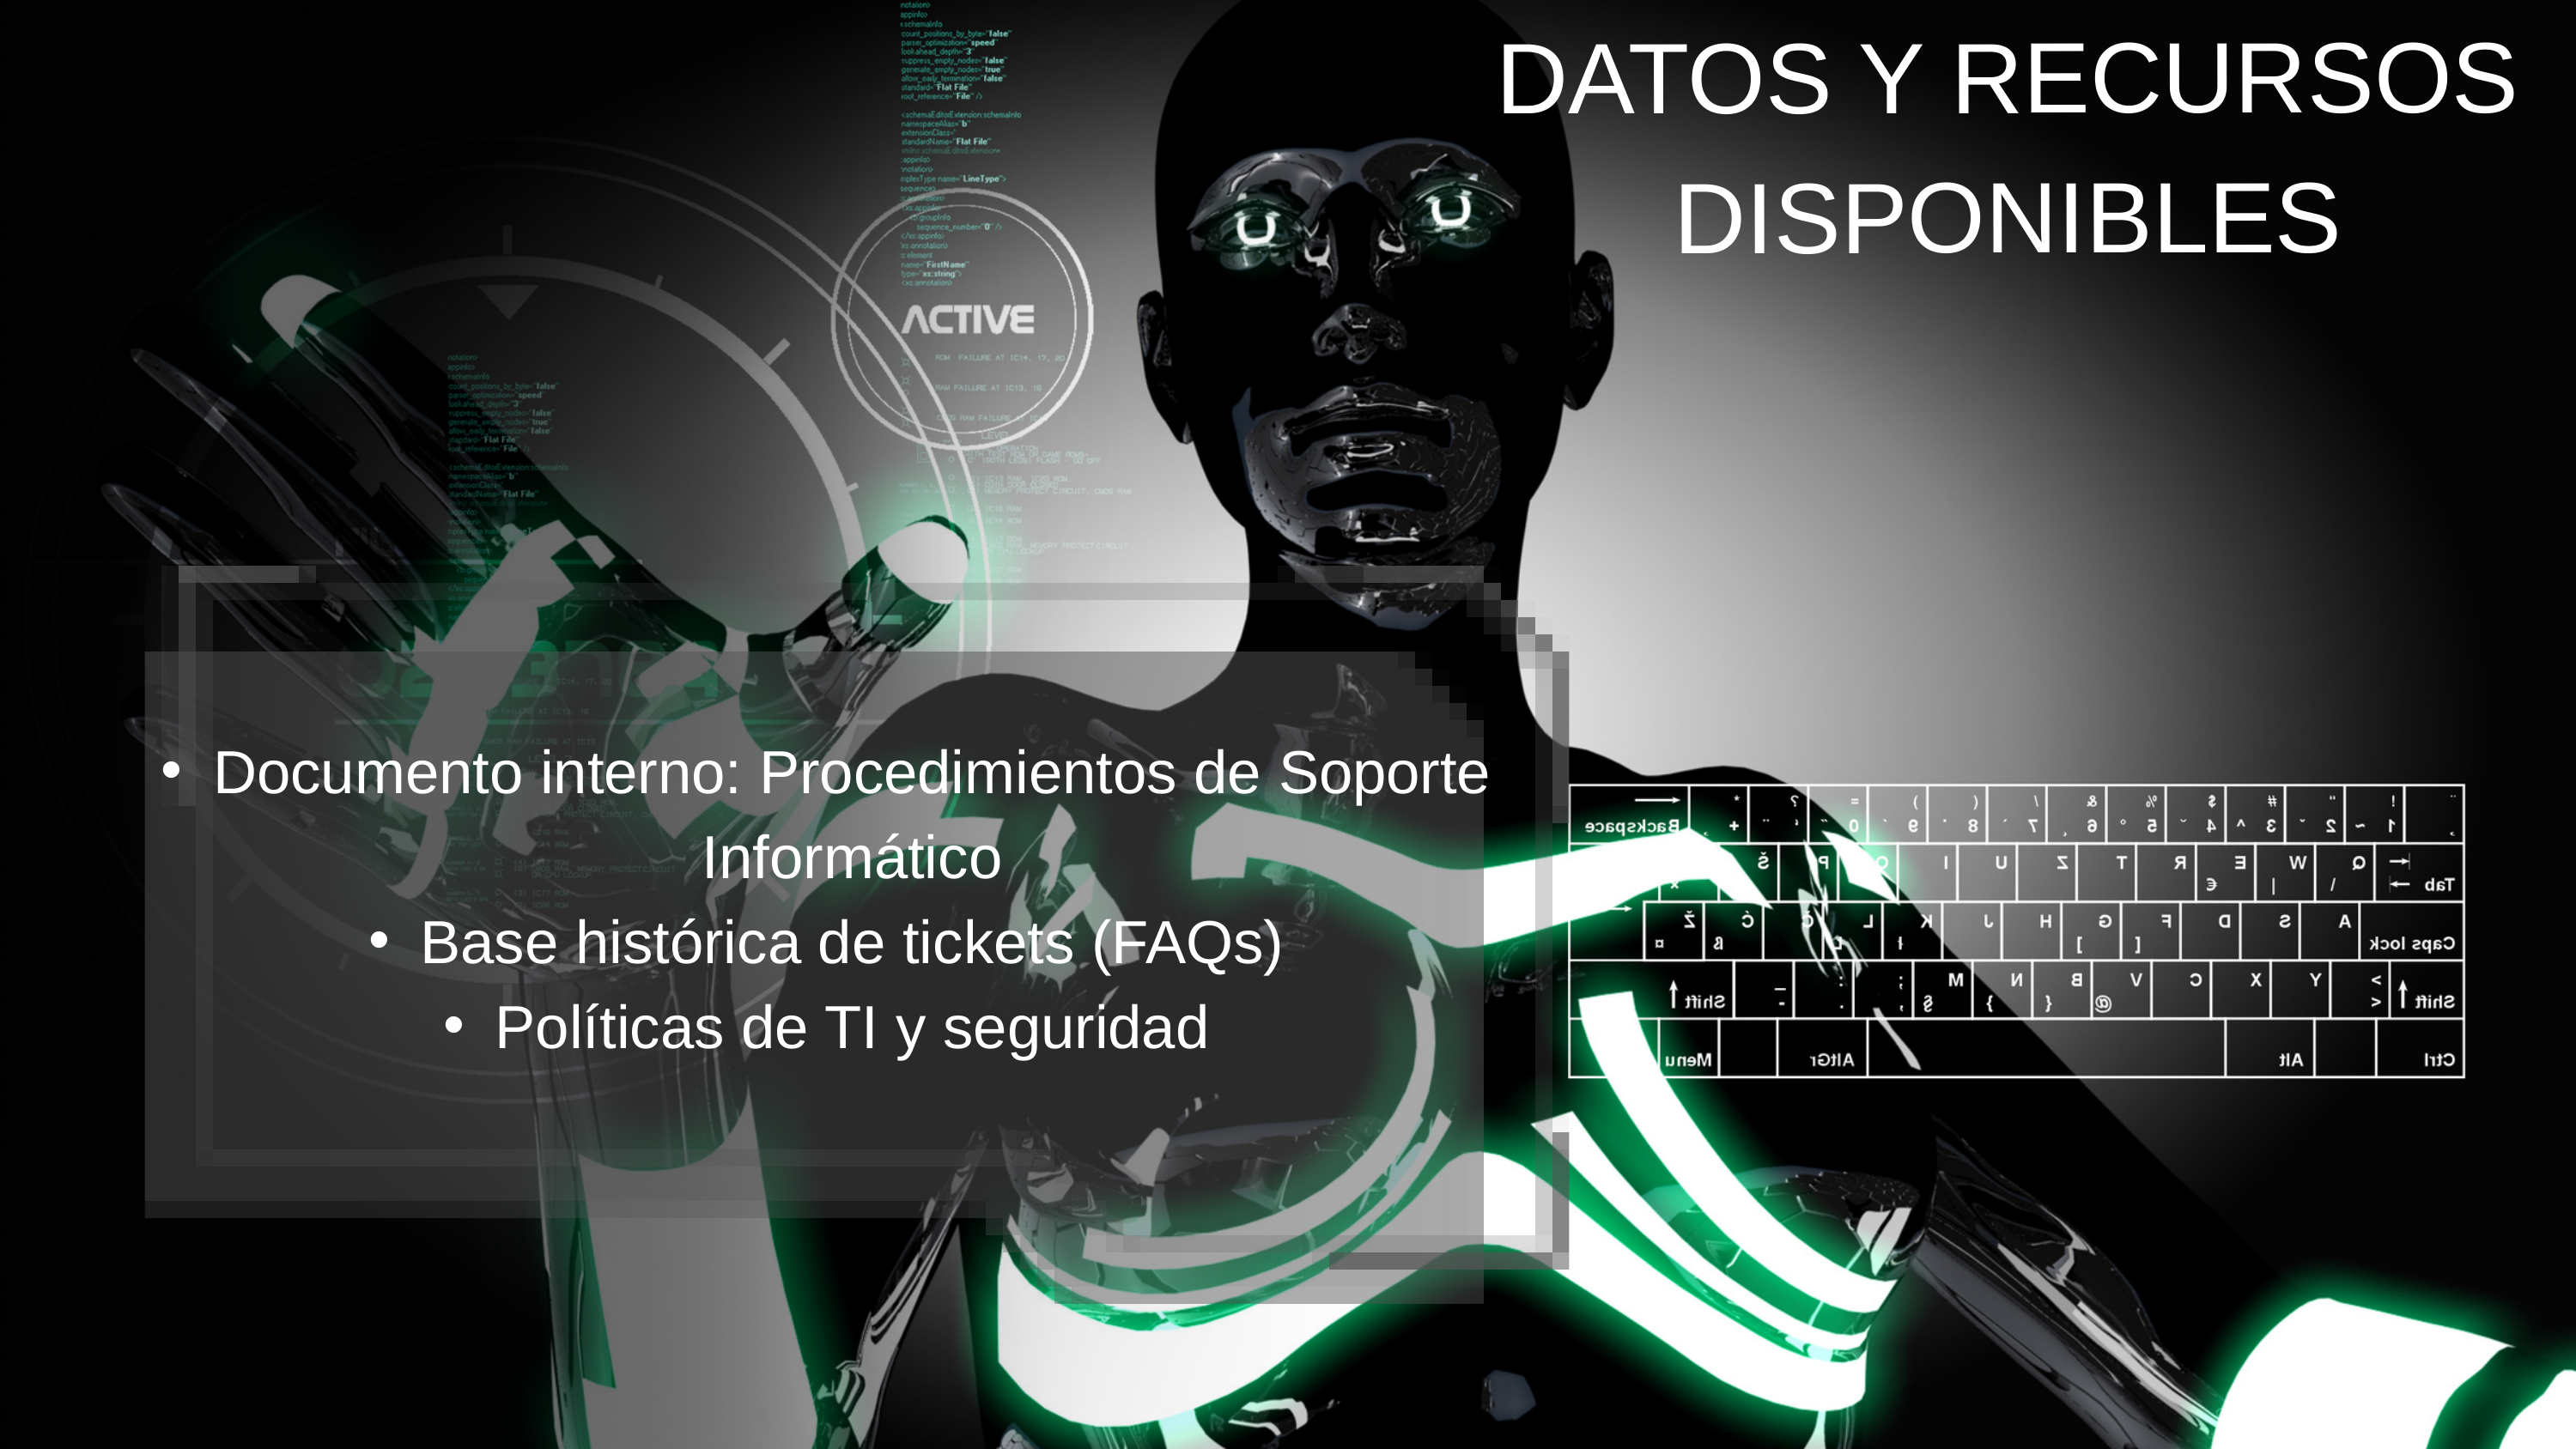

DATOS Y RECURSOS DISPONIBLES

Documento interno: Procedimientos de Soporte Informático
Base histórica de tickets (FAQs)
Políticas de TI y seguridad